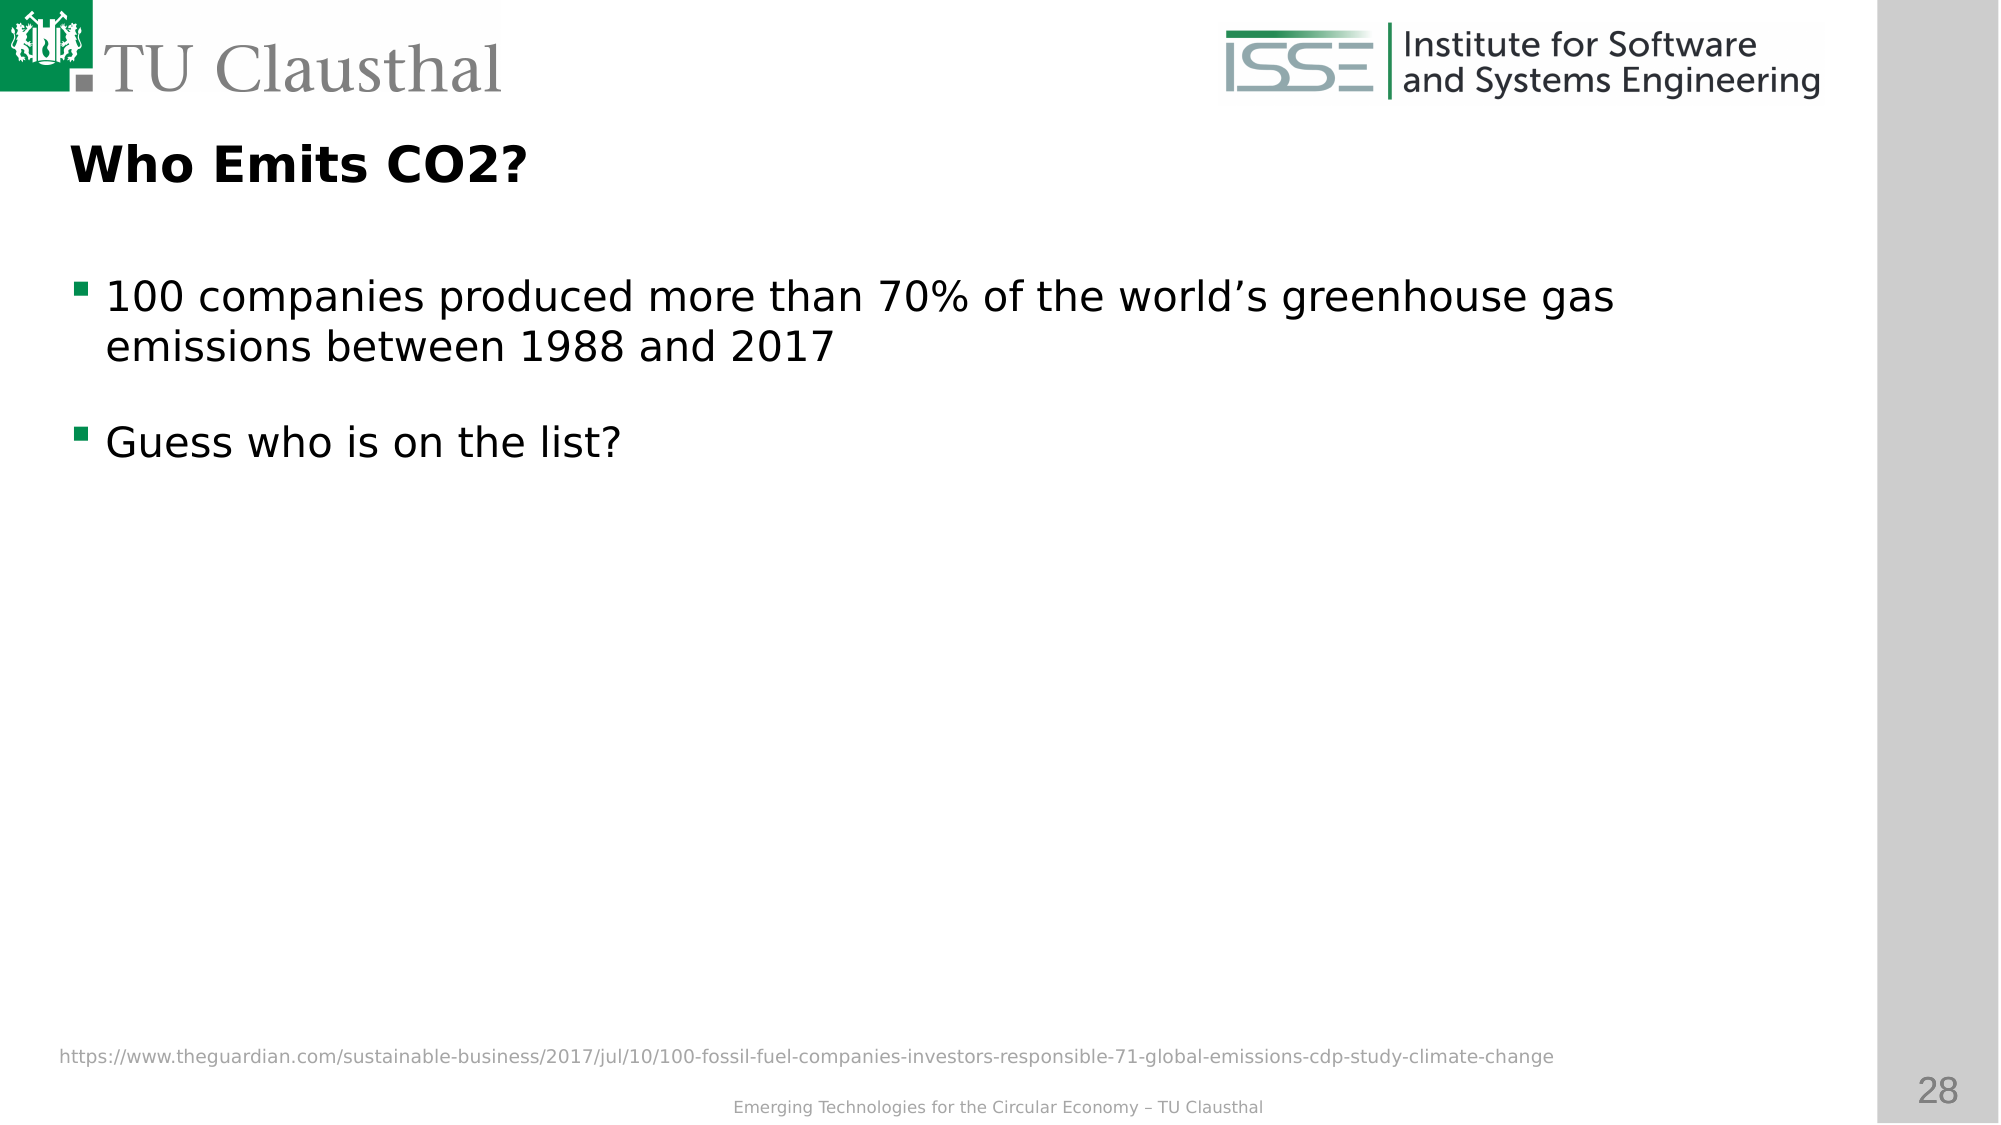

Who Emits CO2?
100 companies produced more than 70% of the world’s greenhouse gas emissions between 1988 and 2017
Guess who is on the list?

https://www.theguardian.com/sustainable-business/2017/jul/10/100-fossil-fuel-companies-investors-responsible-71-global-emissions-cdp-study-climate-change